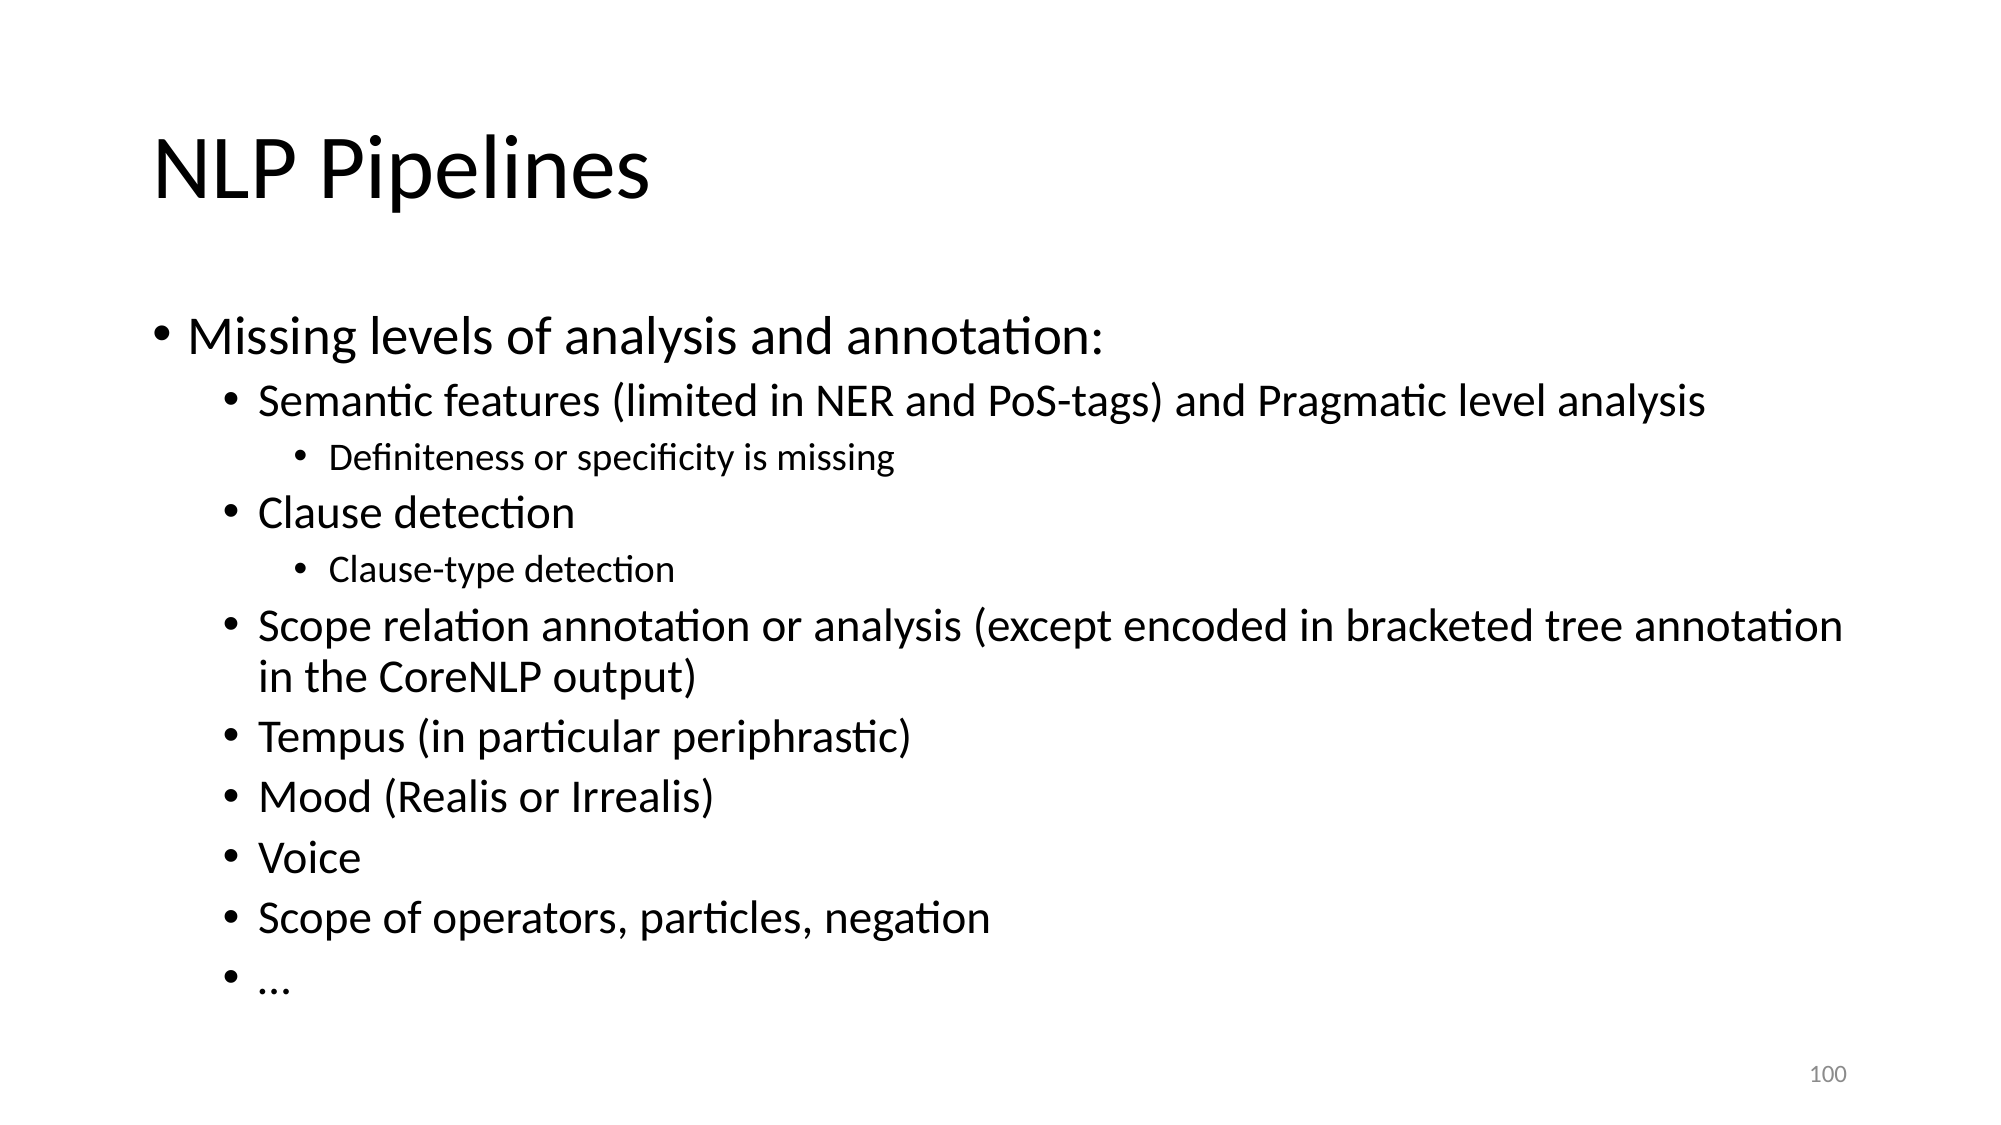

# NLP Pipelines
Missing levels of analysis and annotation:
Semantic features (limited in NER and PoS-tags) and Pragmatic level analysis
Definiteness or specificity is missing
Clause detection
Clause-type detection
Scope relation annotation or analysis (except encoded in bracketed tree annotation in the CoreNLP output)
Tempus (in particular periphrastic)
Mood (Realis or Irrealis)
Voice
Scope of operators, particles, negation
…

100